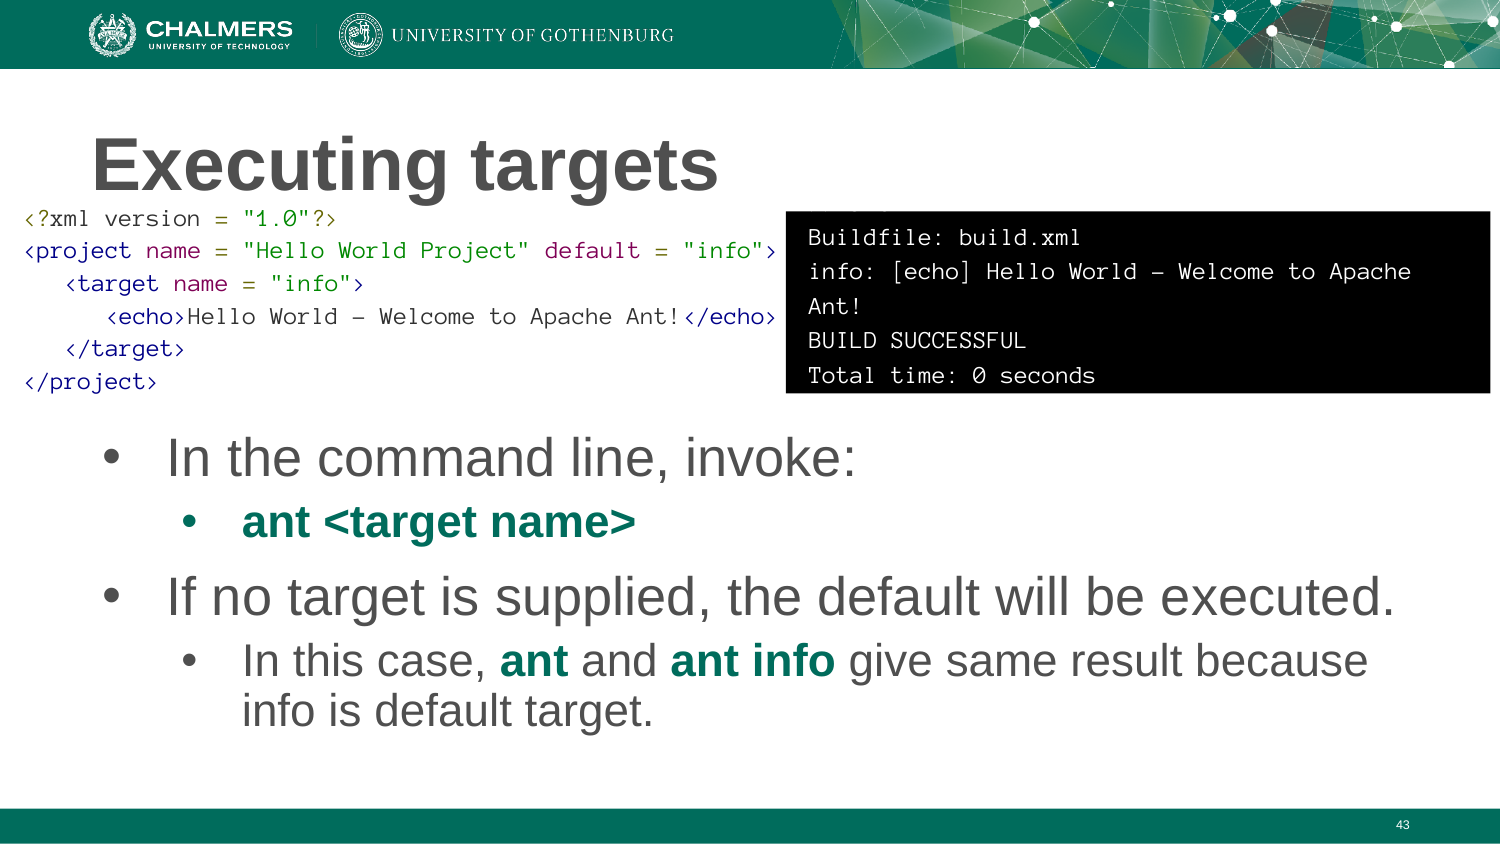

# Executing targets
<?xml version = "1.0"?>
<project name = "Hello World Project" default = "info">
   <target name = "info">
      <echo>Hello World - Welcome to Apache Ant!</echo>
   </target>
</project>

>> ant
Buildfile: build.xml
info: [echo] Hello World - Welcome to Apache Ant!
BUILD SUCCESSFUL
Total time: 0 seconds

In the command line, invoke:
ant <target name>
If no target is supplied, the default will be executed.
In this case, ant and ant info give same result because info is default target.
43